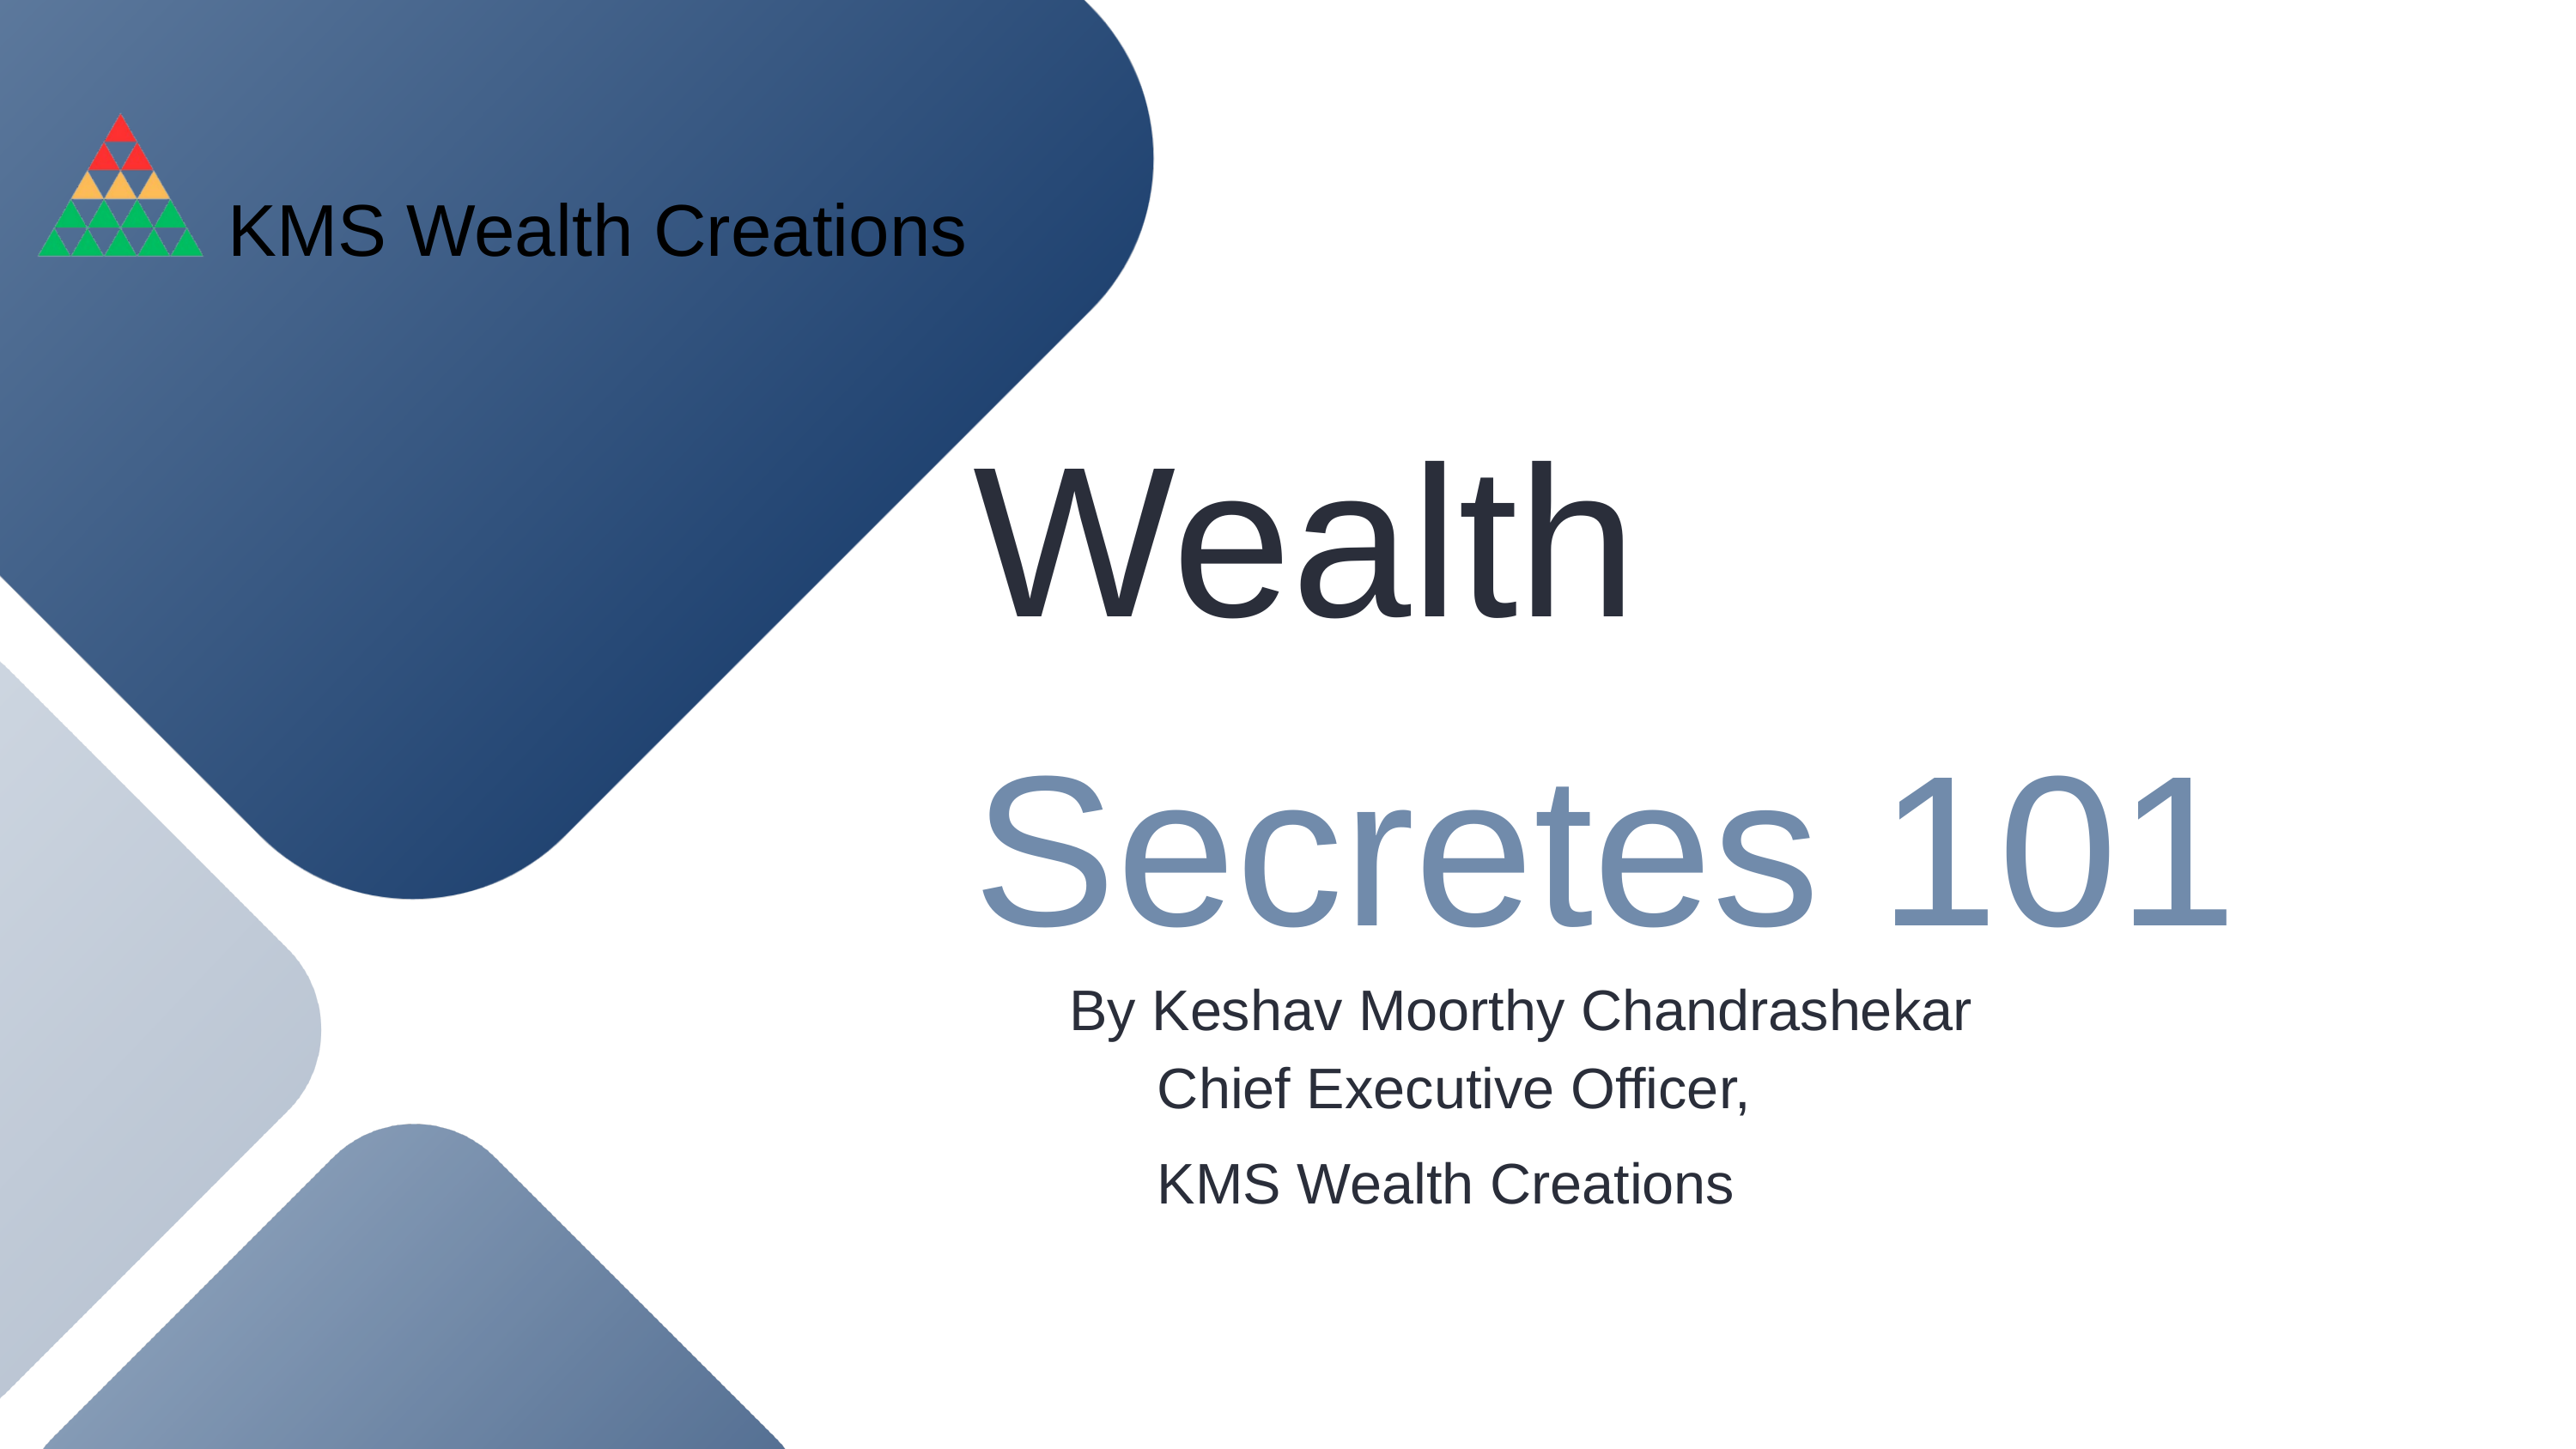

KMS Wealth Creations
Wealth Secretes 101

By Keshav Moorthy Chandrashekar

Chief Executive Officer, KMS Wealth Creations